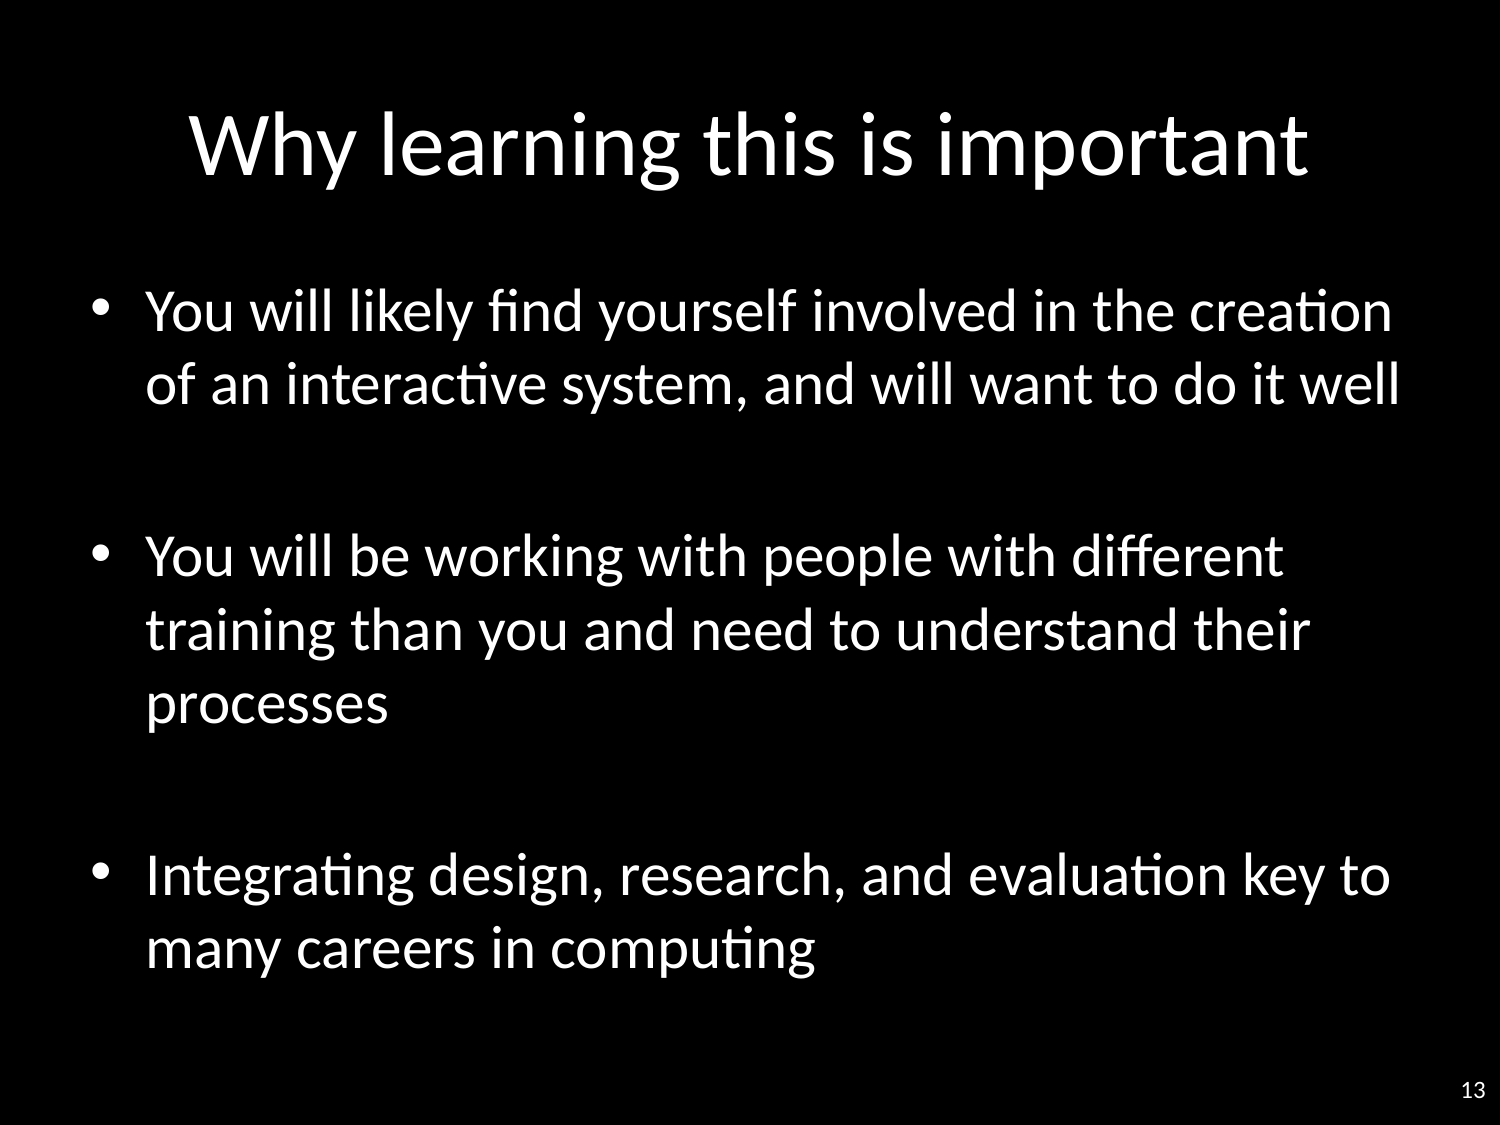

# Why learning this is important
You will likely find yourself involved in the creation of an interactive system, and will want to do it well

You will be working with people with different training than you and need to understand their processes

Integrating design, research, and evaluation key to many careers in computing
13